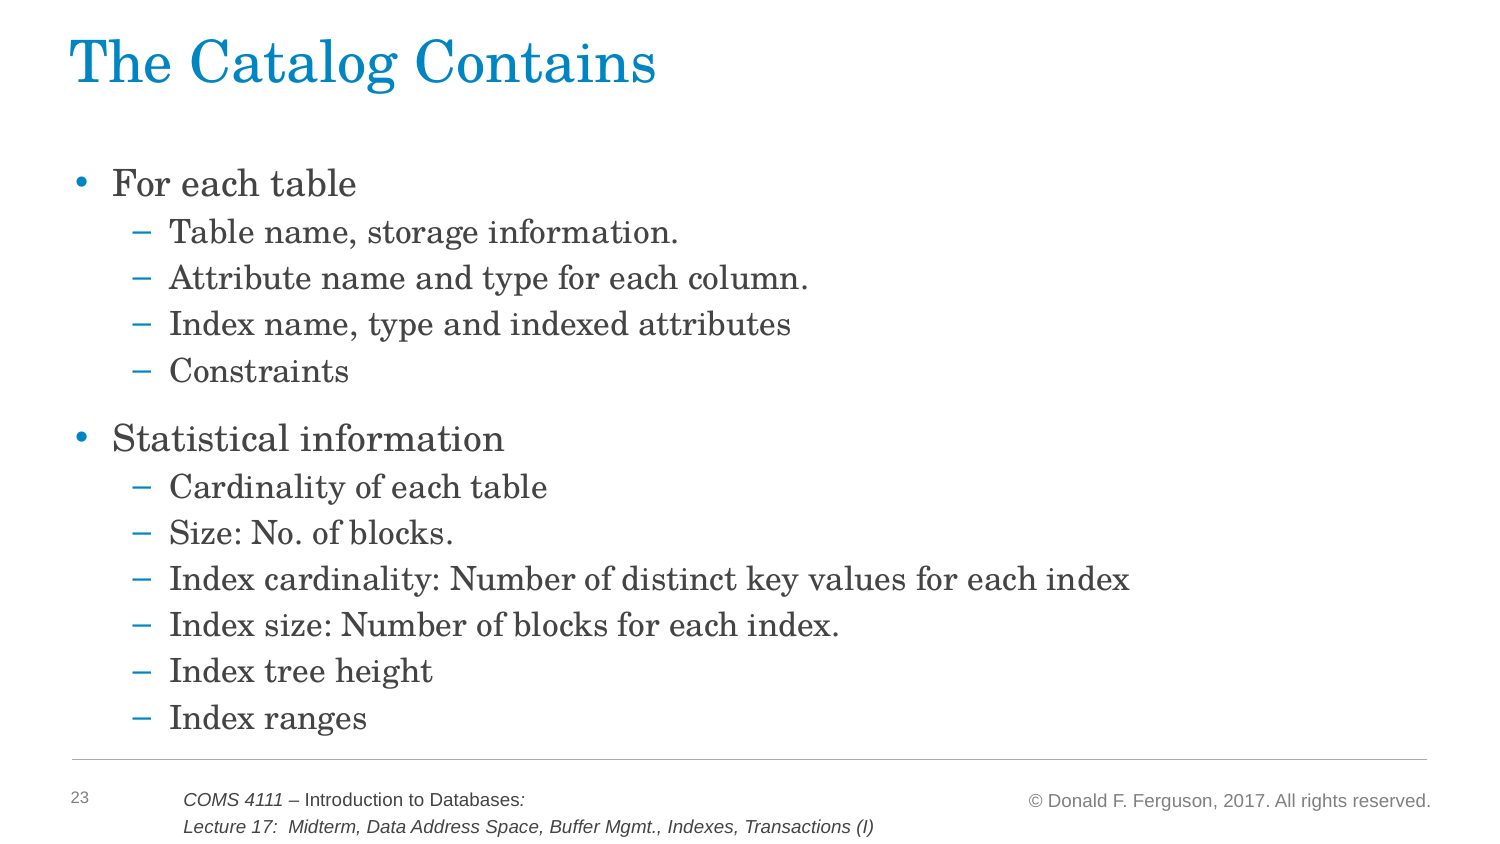

# The Catalog Contains
For each table
Table name, storage information.
Attribute name and type for each column.
Index name, type and indexed attributes
Constraints
Statistical information
Cardinality of each table
Size: No. of blocks.
Index cardinality: Number of distinct key values for each index
Index size: Number of blocks for each index.
Index tree height
Index ranges